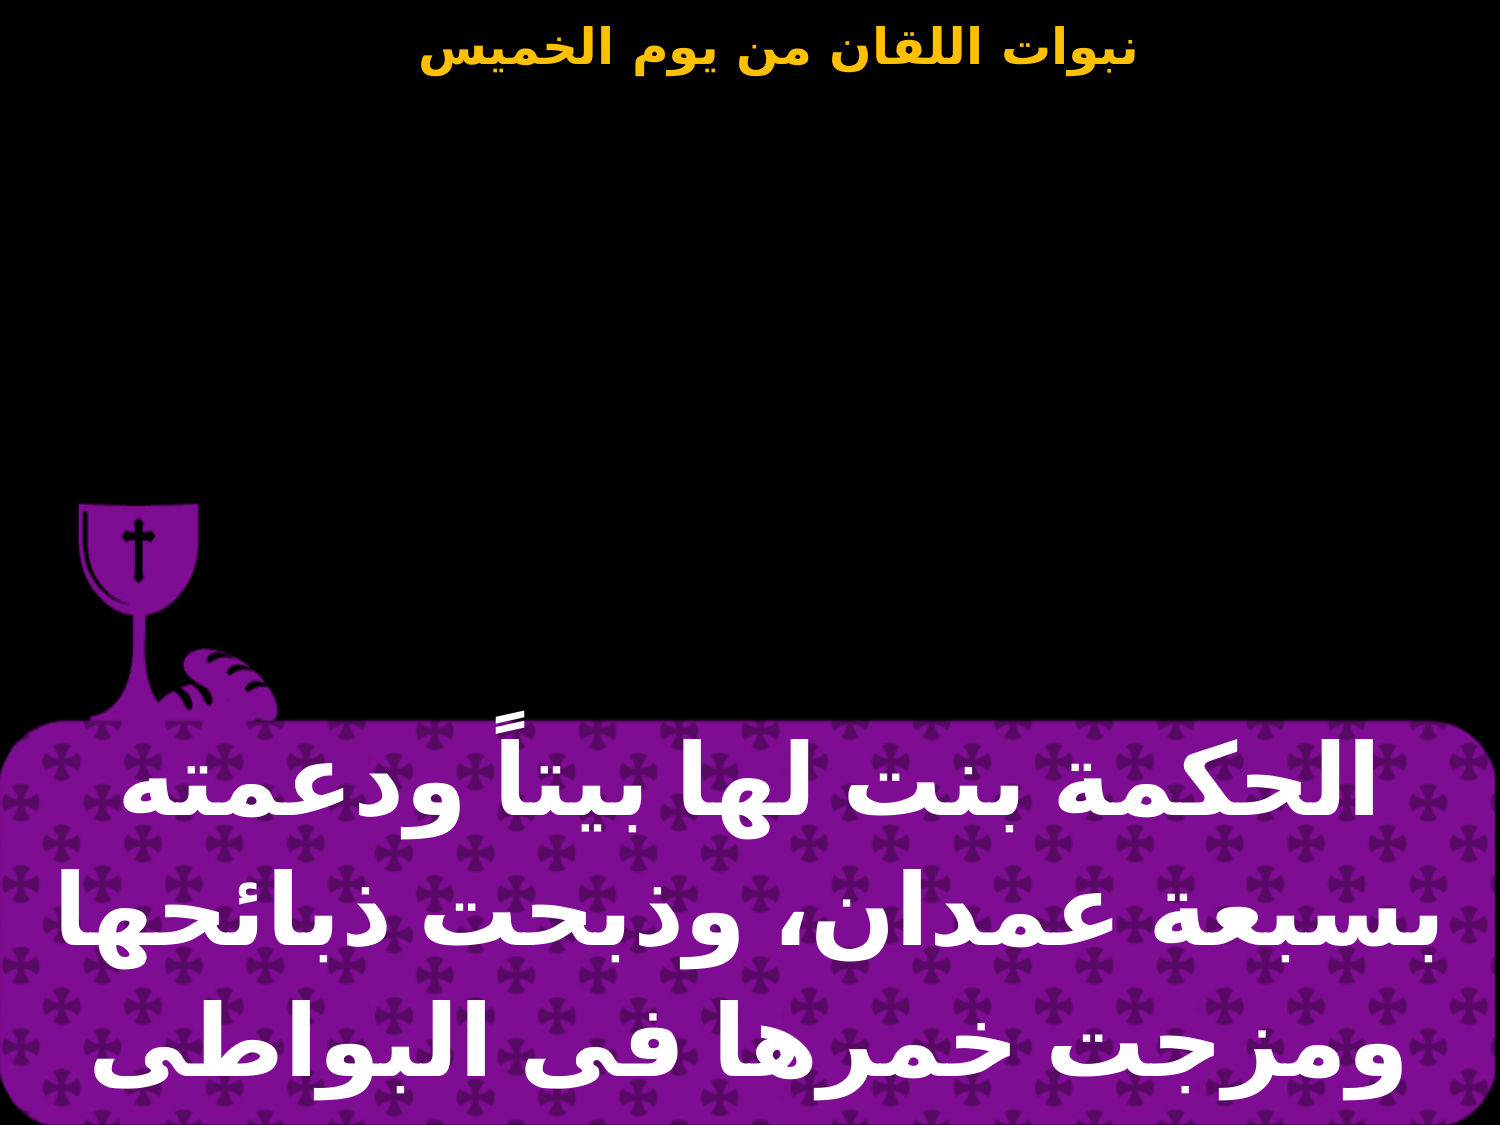

| الحكمة بنت لها بيتاً ودعمته بسبعة عمدان، وذبحت ذبائحها ومزجت خمرها فى البواطى |
| --- |